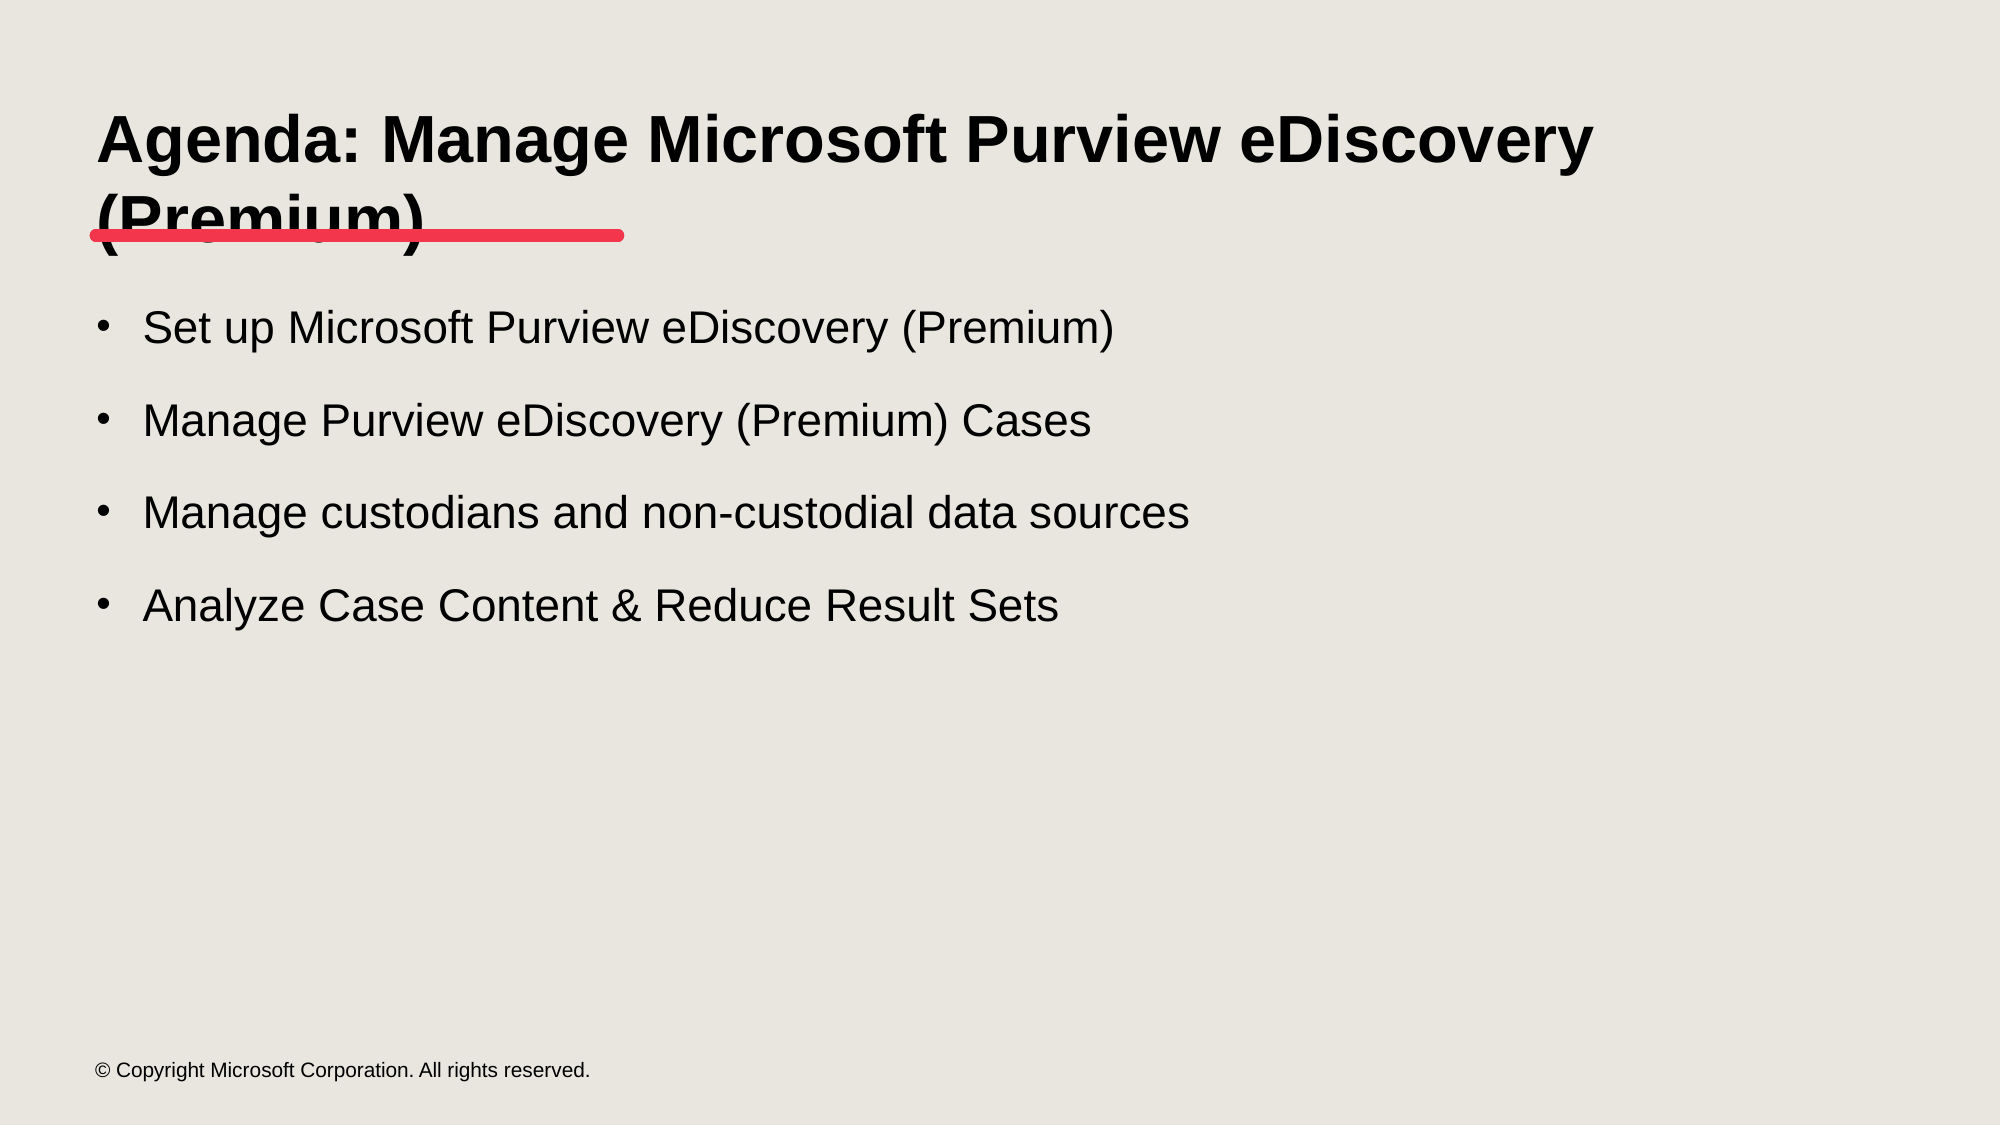

# Agenda: Manage Microsoft Purview eDiscovery (Premium)
Set up Microsoft Purview eDiscovery (Premium)
Manage Purview eDiscovery (Premium) Cases
Manage custodians and non-custodial data sources
Analyze Case Content & Reduce Result Sets